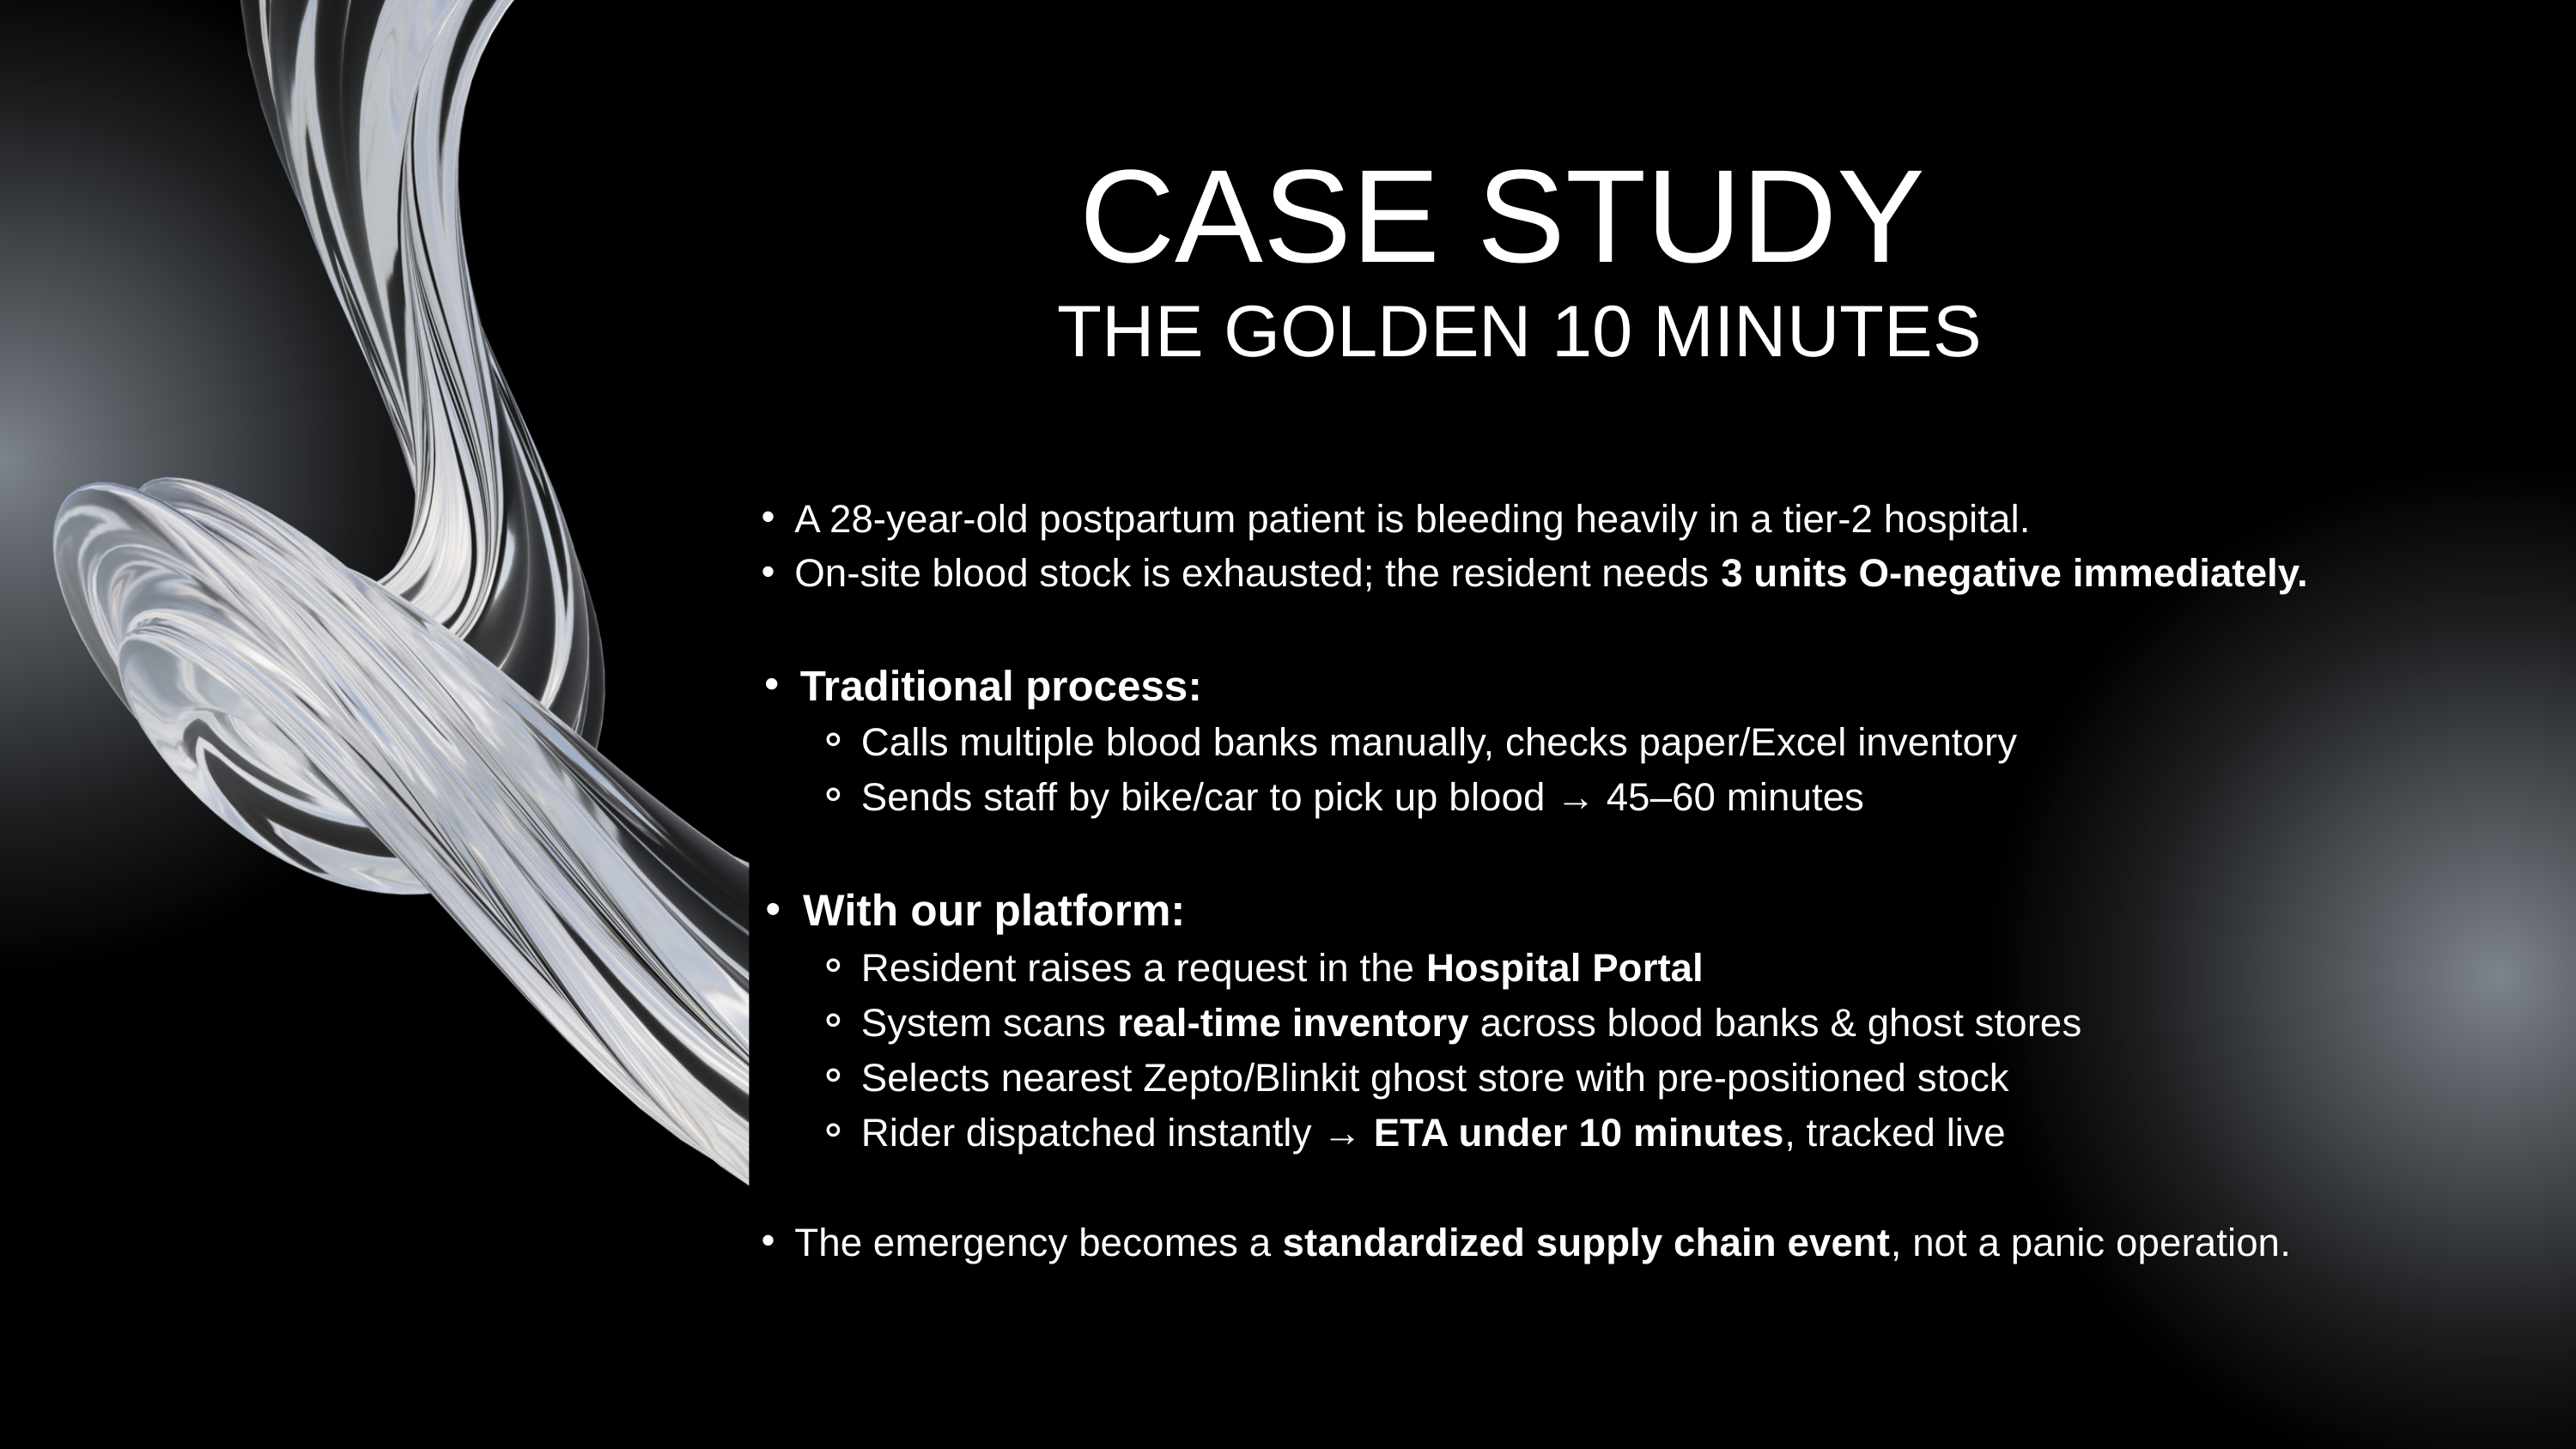

CASE STUDY
THE GOLDEN 10 MINUTES

A 28‑year‑old postpartum patient is bleeding heavily in a tier‑2 hospital.
On‑site blood stock is exhausted; the resident needs 3 units O‑negative immediately.

Traditional process:
Calls multiple blood banks manually, checks paper/Excel inventory
Sends staff by bike/car to pick up blood → 45–60 minutes

With our platform:
Resident raises a request in the Hospital Portal
System scans real‑time inventory across blood banks & ghost stores
Selects nearest Zepto/Blinkit ghost store with pre‑positioned stock
Rider dispatched instantly → ETA under 10 minutes, tracked live

The emergency becomes a standardized supply chain event, not a panic operation.